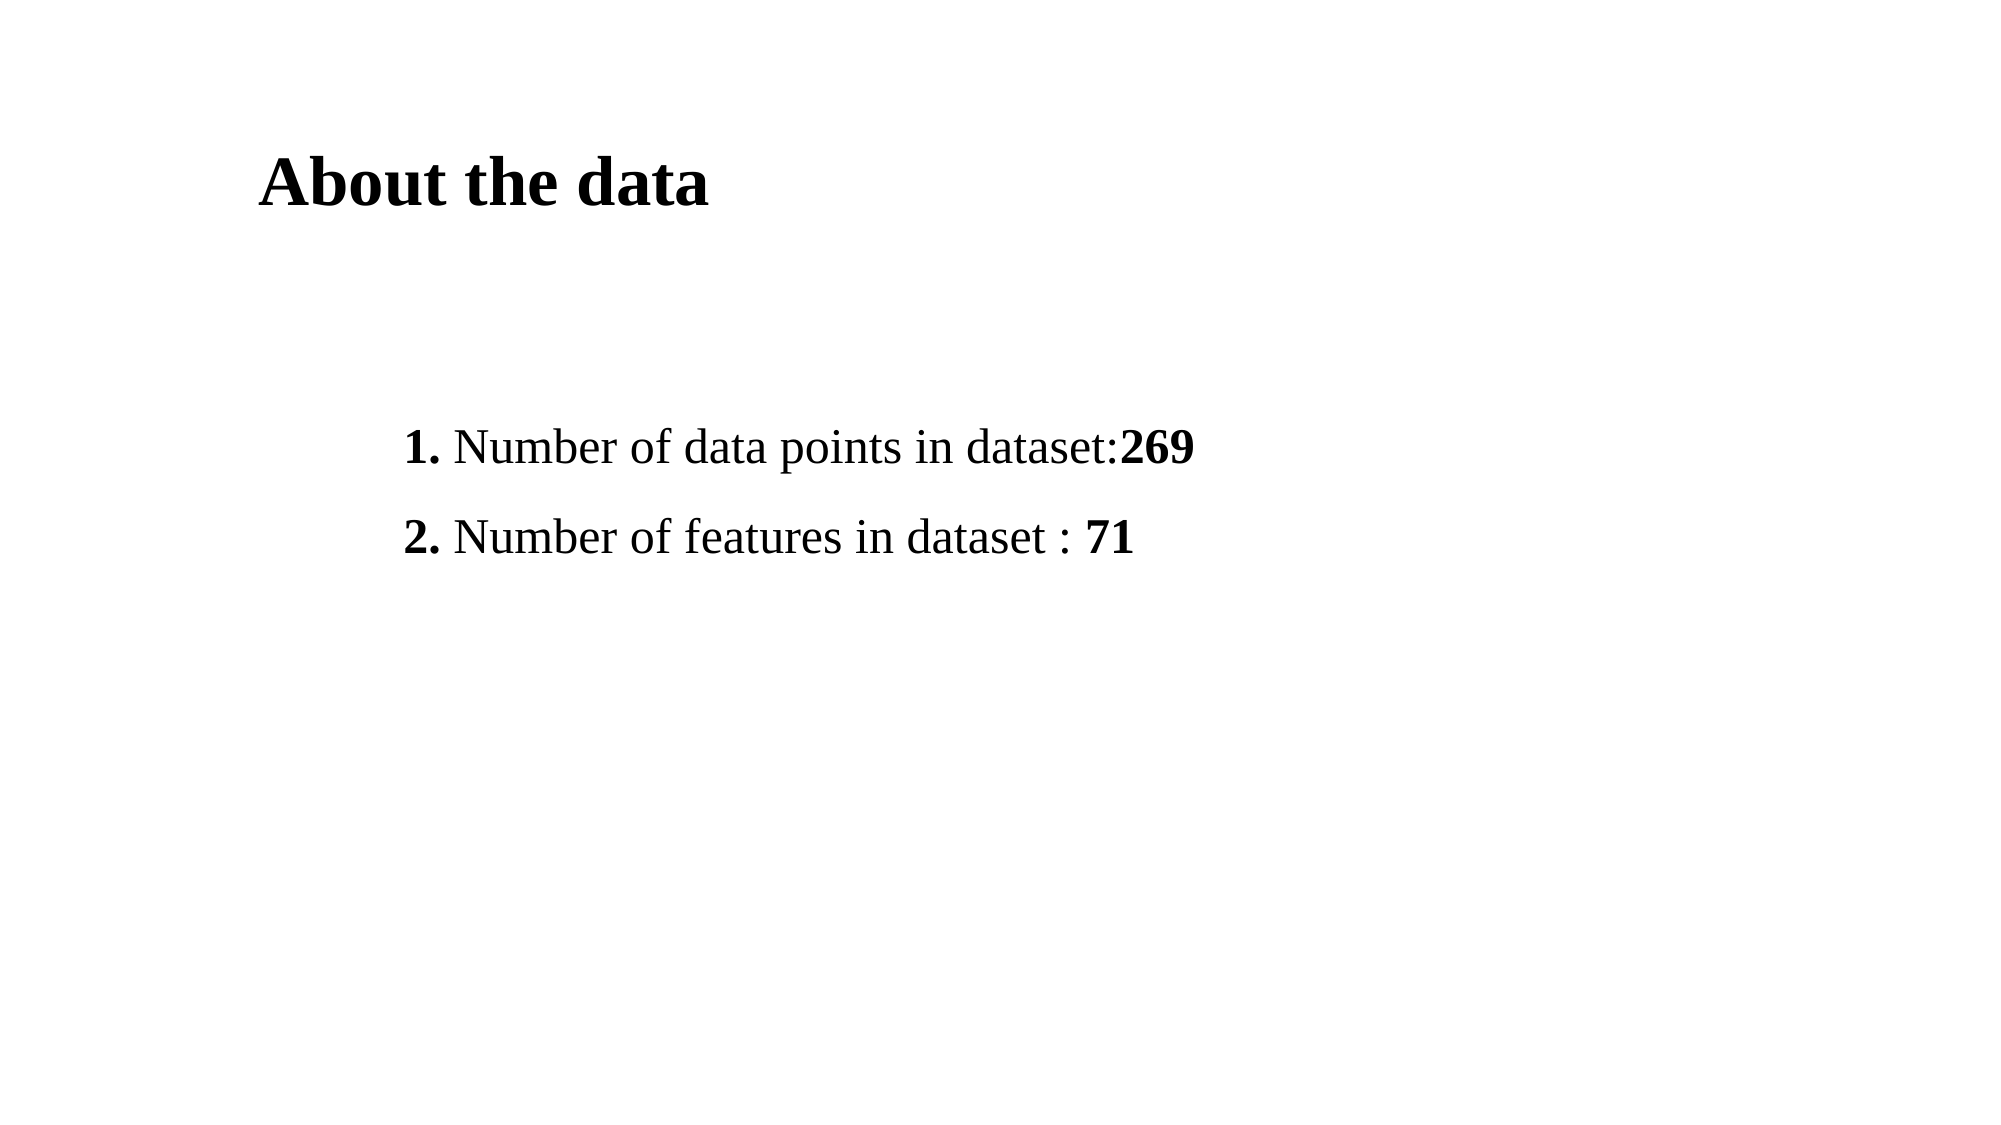

About the data
1. Number of data points in dataset:269
2. Number of features in dataset : 71